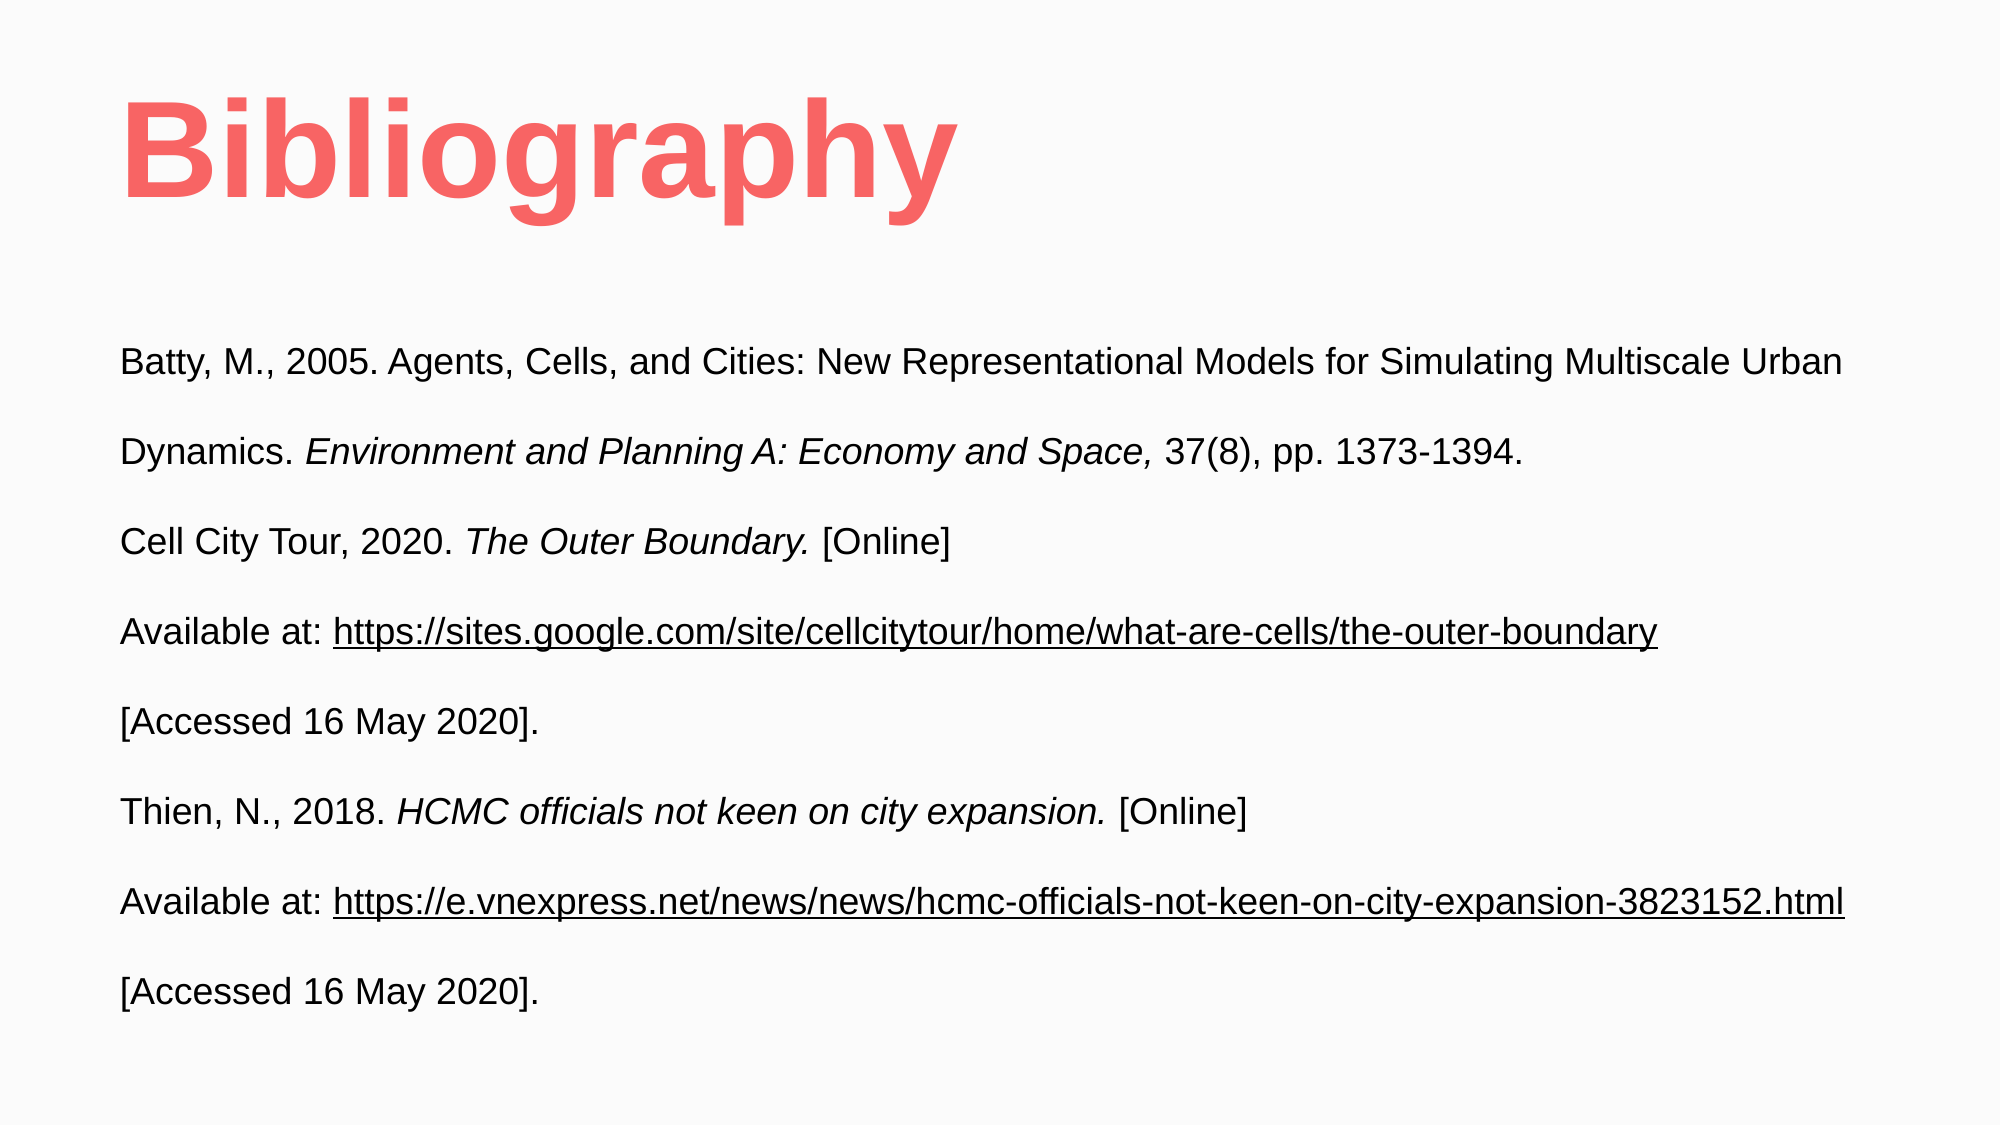

Bibliography
Batty, M., 2005. Agents, Cells, and Cities: New Representational Models for Simulating Multiscale Urban Dynamics. Environment and Planning A: Economy and Space, 37(8), pp. 1373-1394.
Cell City Tour, 2020. The Outer Boundary. [Online]
Available at: https://sites.google.com/site/cellcitytour/home/what-are-cells/the-outer-boundary
[Accessed 16 May 2020].
Thien, N., 2018. HCMC officials not keen on city expansion. [Online]
Available at: https://e.vnexpress.net/news/news/hcmc-officials-not-keen-on-city-expansion-3823152.html
[Accessed 16 May 2020].